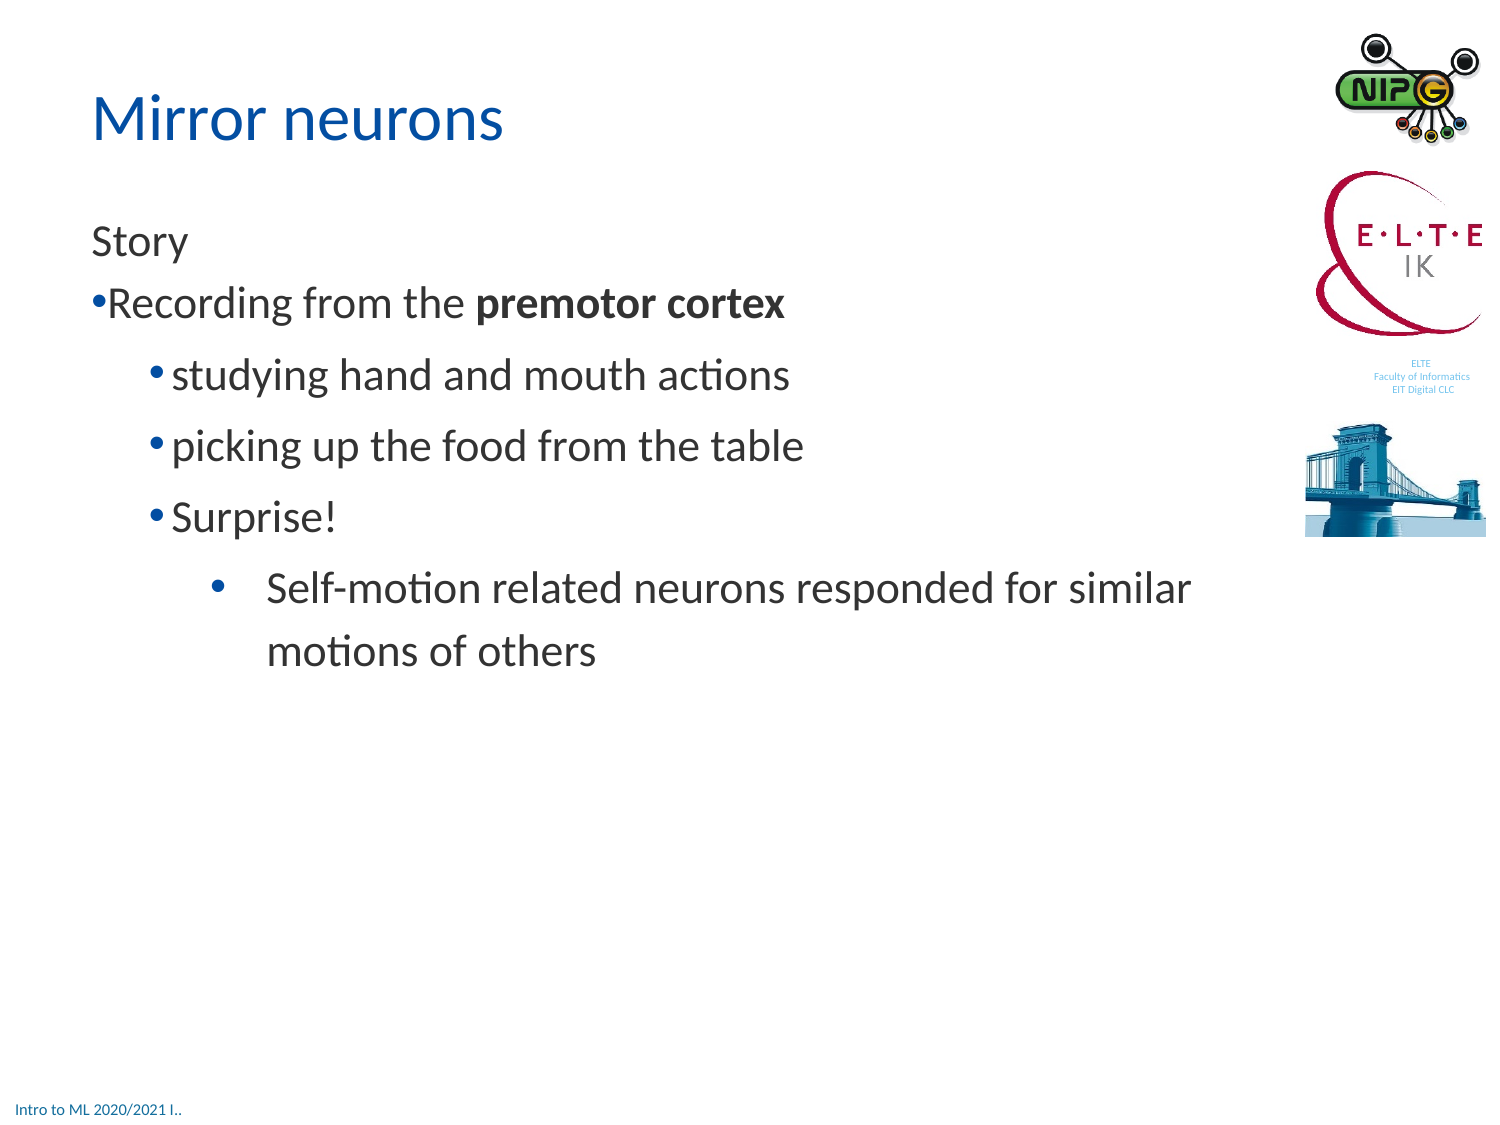

Mirror neurons
Story
Recording from the premotor cortex
studying hand and mouth actions
picking up the food from the table
Surprise!
Self-motion related neurons responded for similar motions of others